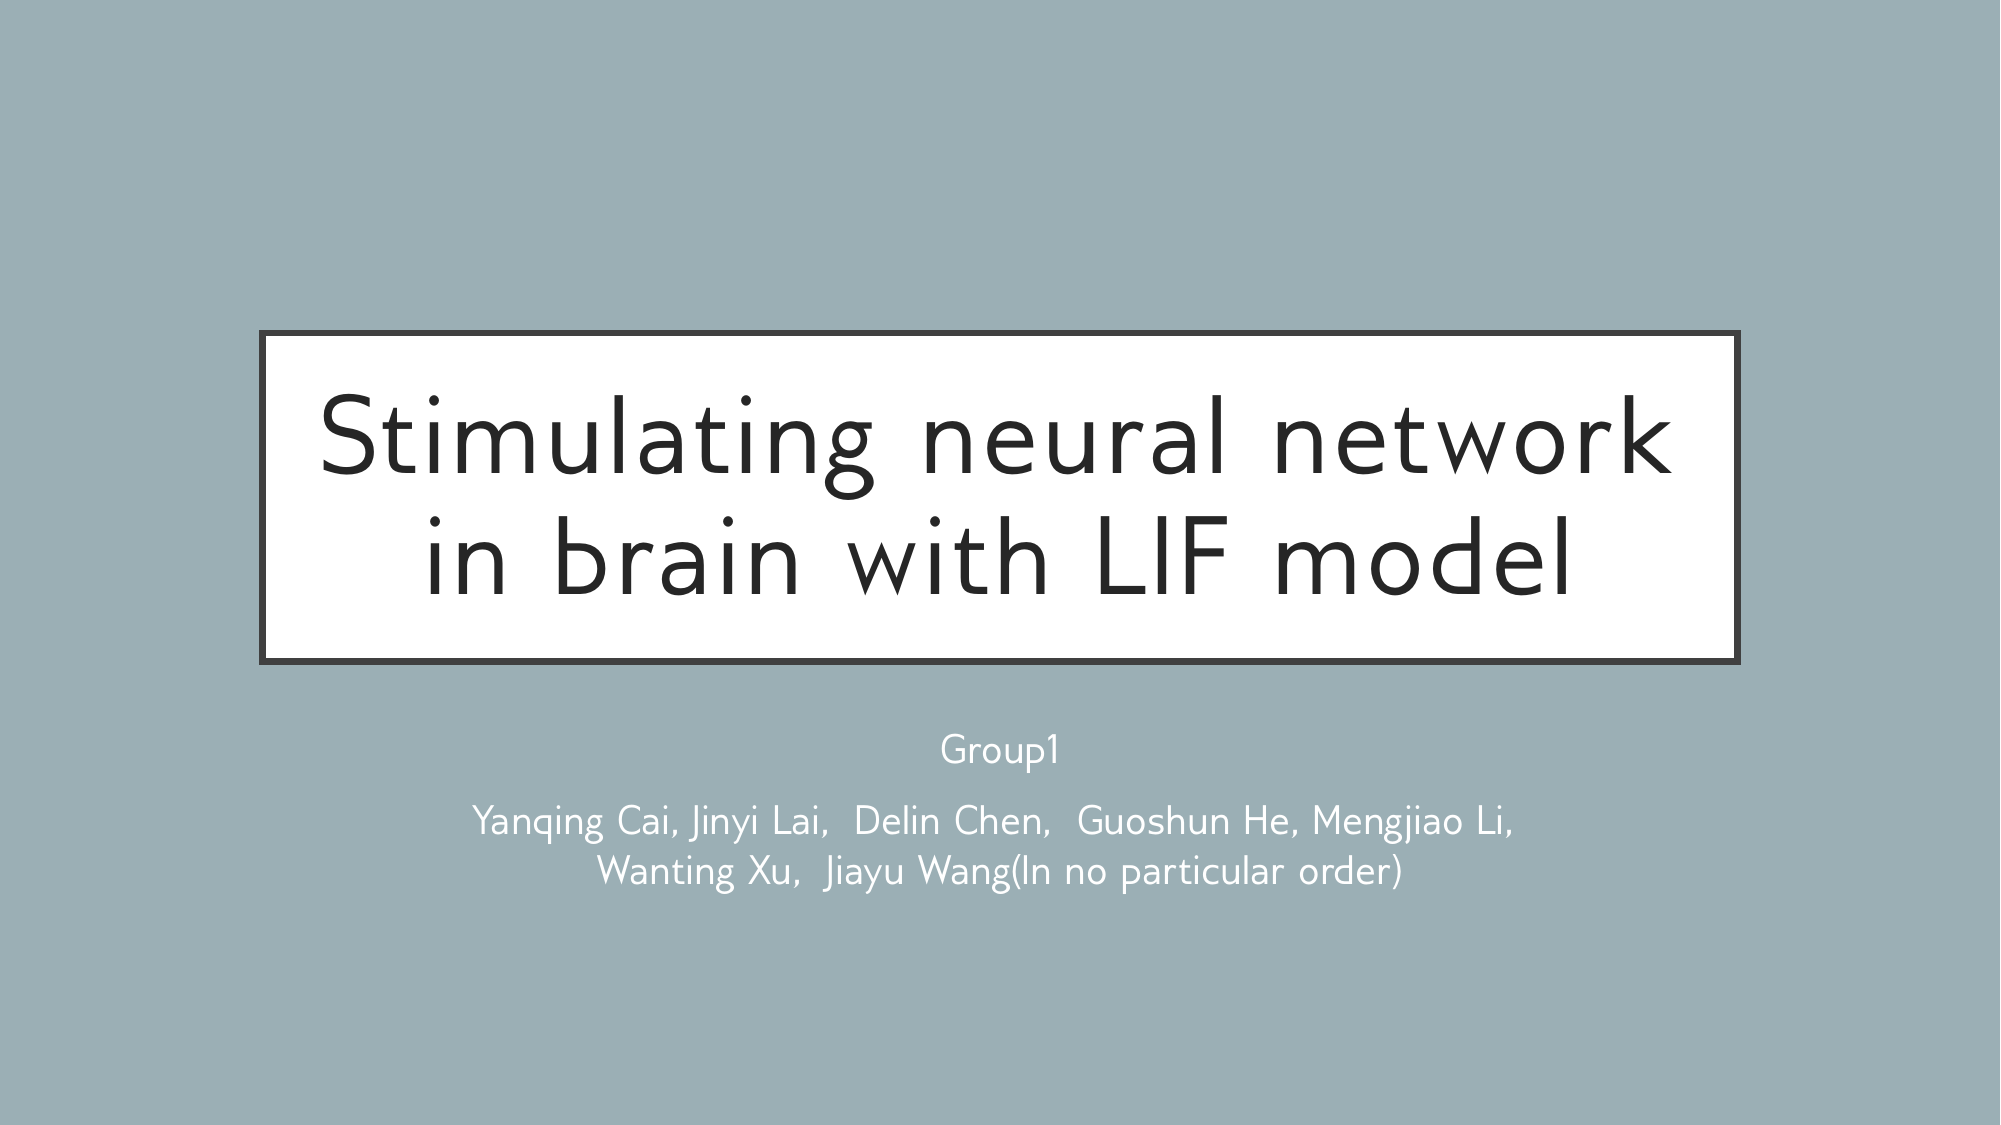

# Stimulating neural network in brain with LIF model
Group1
Yanqing Cai, Jinyi Lai,  Delin Chen,  Guoshun He, Mengjiao Li,  Wanting Xu,  Jiayu Wang(In no particular order)